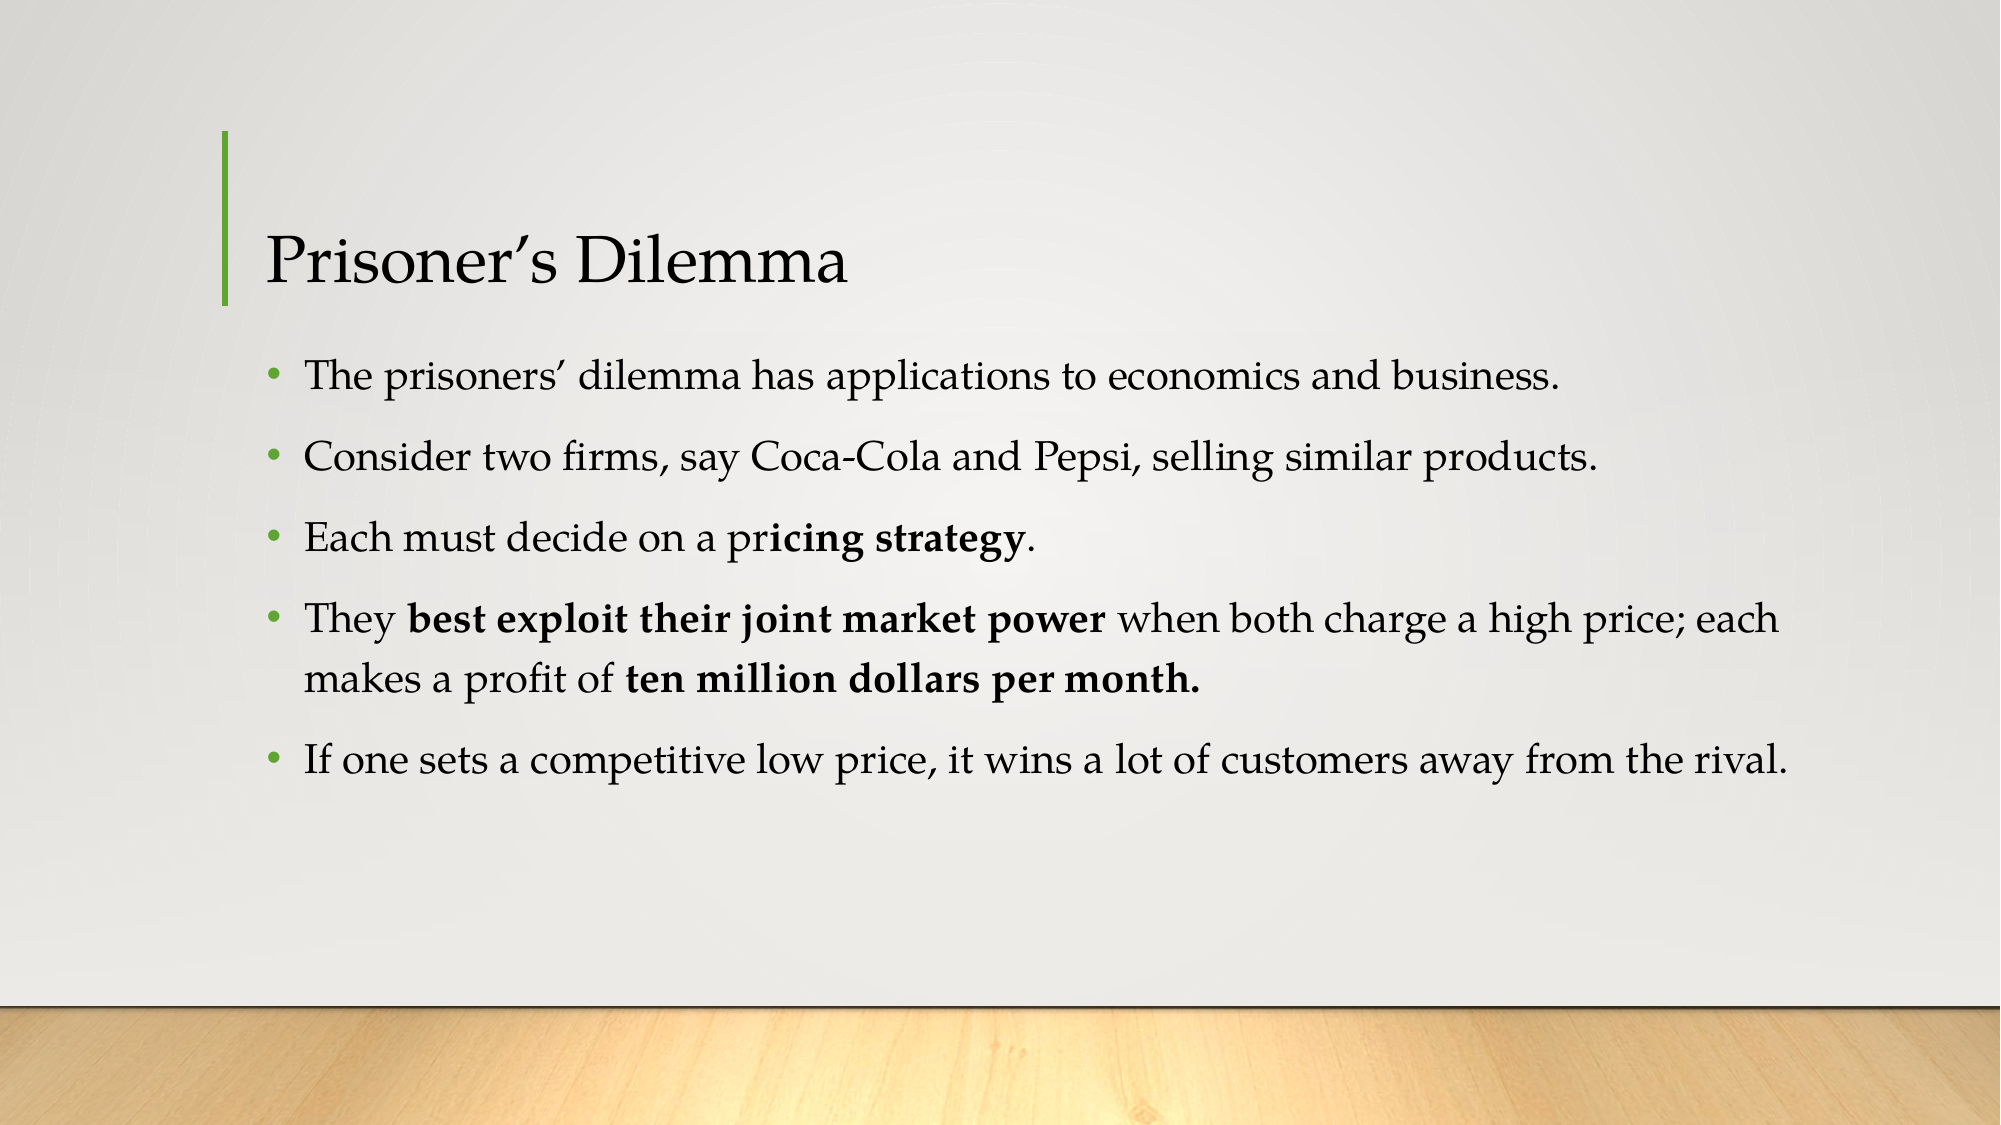

# Prisoner’s Dilemma
The prisoners’ dilemma has applications to economics and business.
Consider two firms, say Coca-Cola and Pepsi, selling similar products.
Each must decide on a pricing strategy.
They best exploit their joint market power when both charge a high price; each makes a profit of ten million dollars per month.
If one sets a competitive low price, it wins a lot of customers away from the rival.